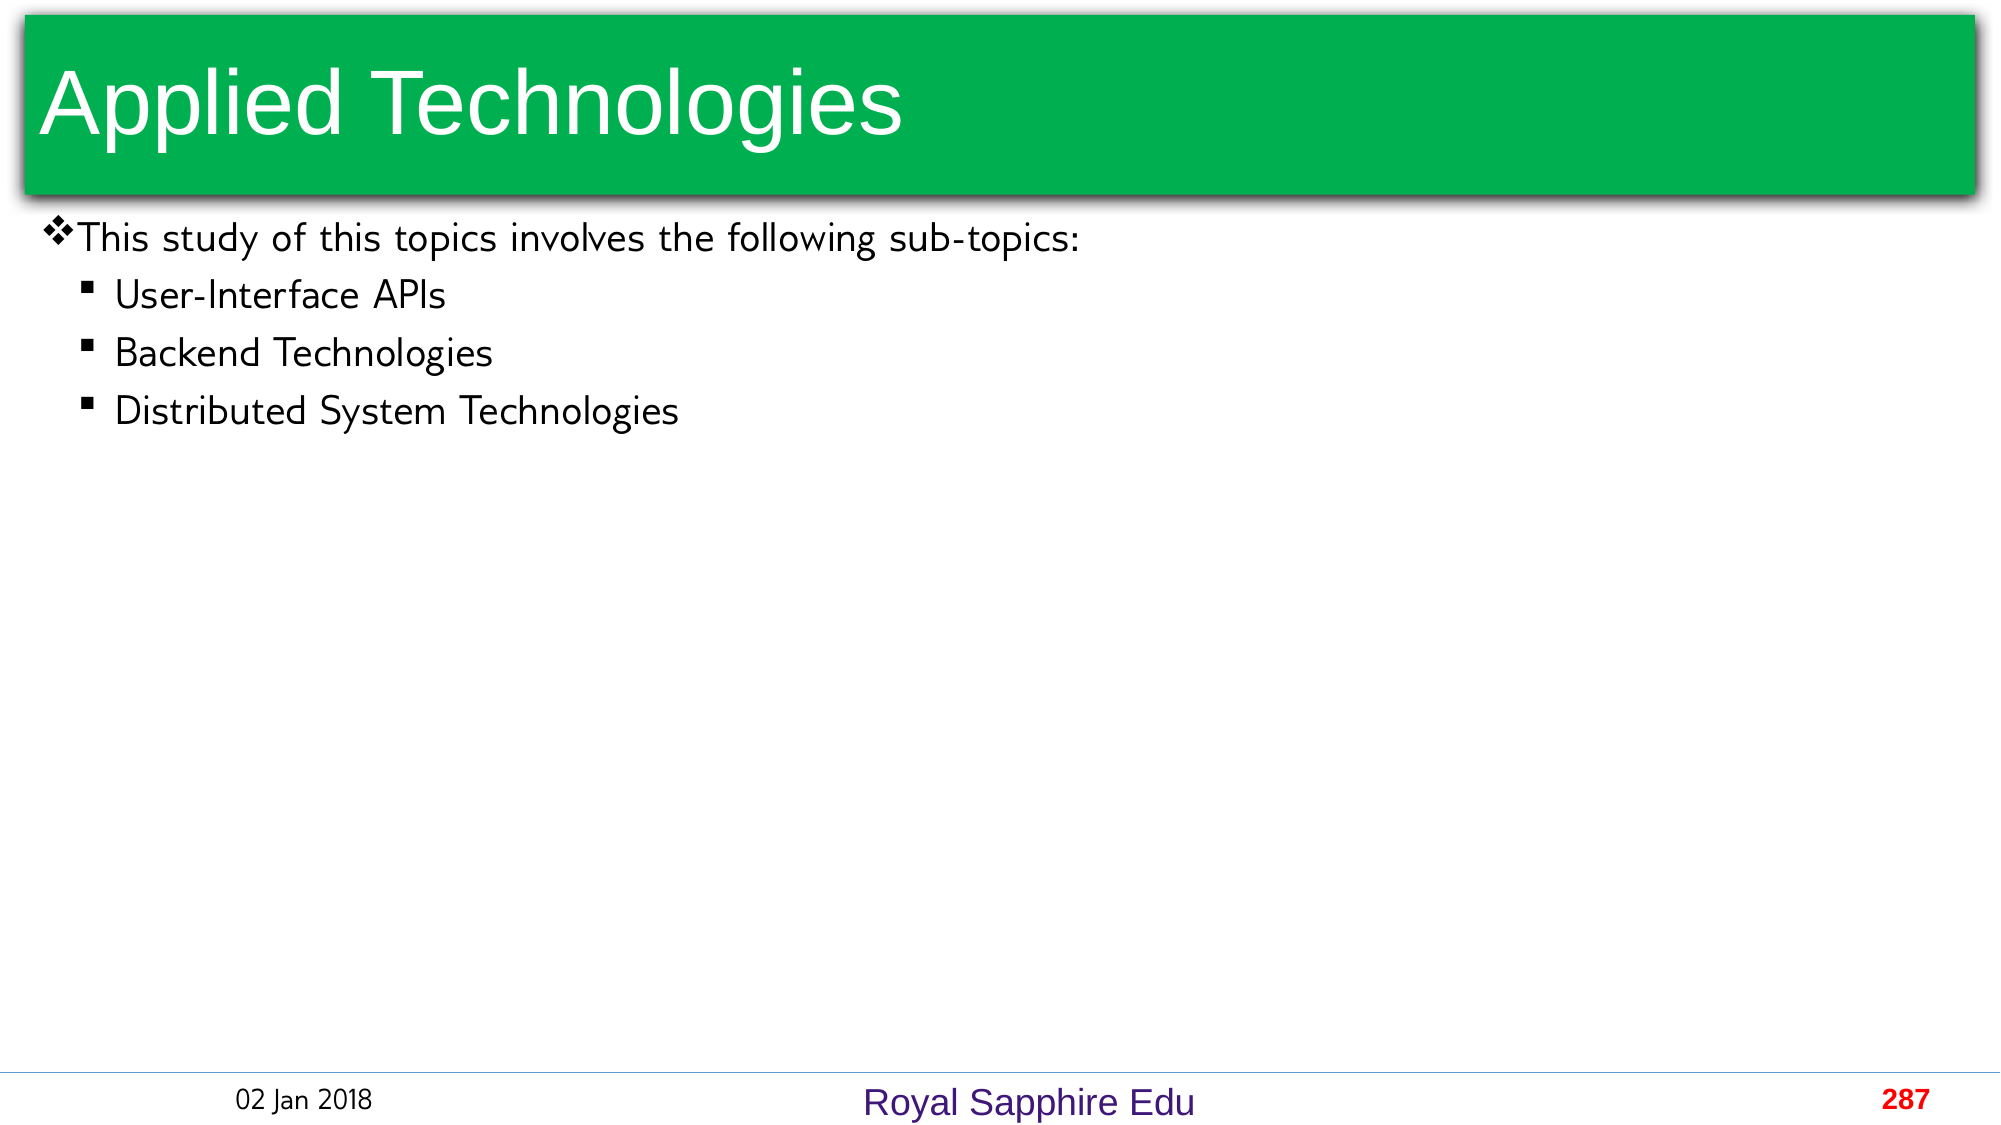

# Applied Technologies
This study of this topics involves the following sub-topics:
User-Interface APIs
Backend Technologies
Distributed System Technologies
02 Jan 2018
287